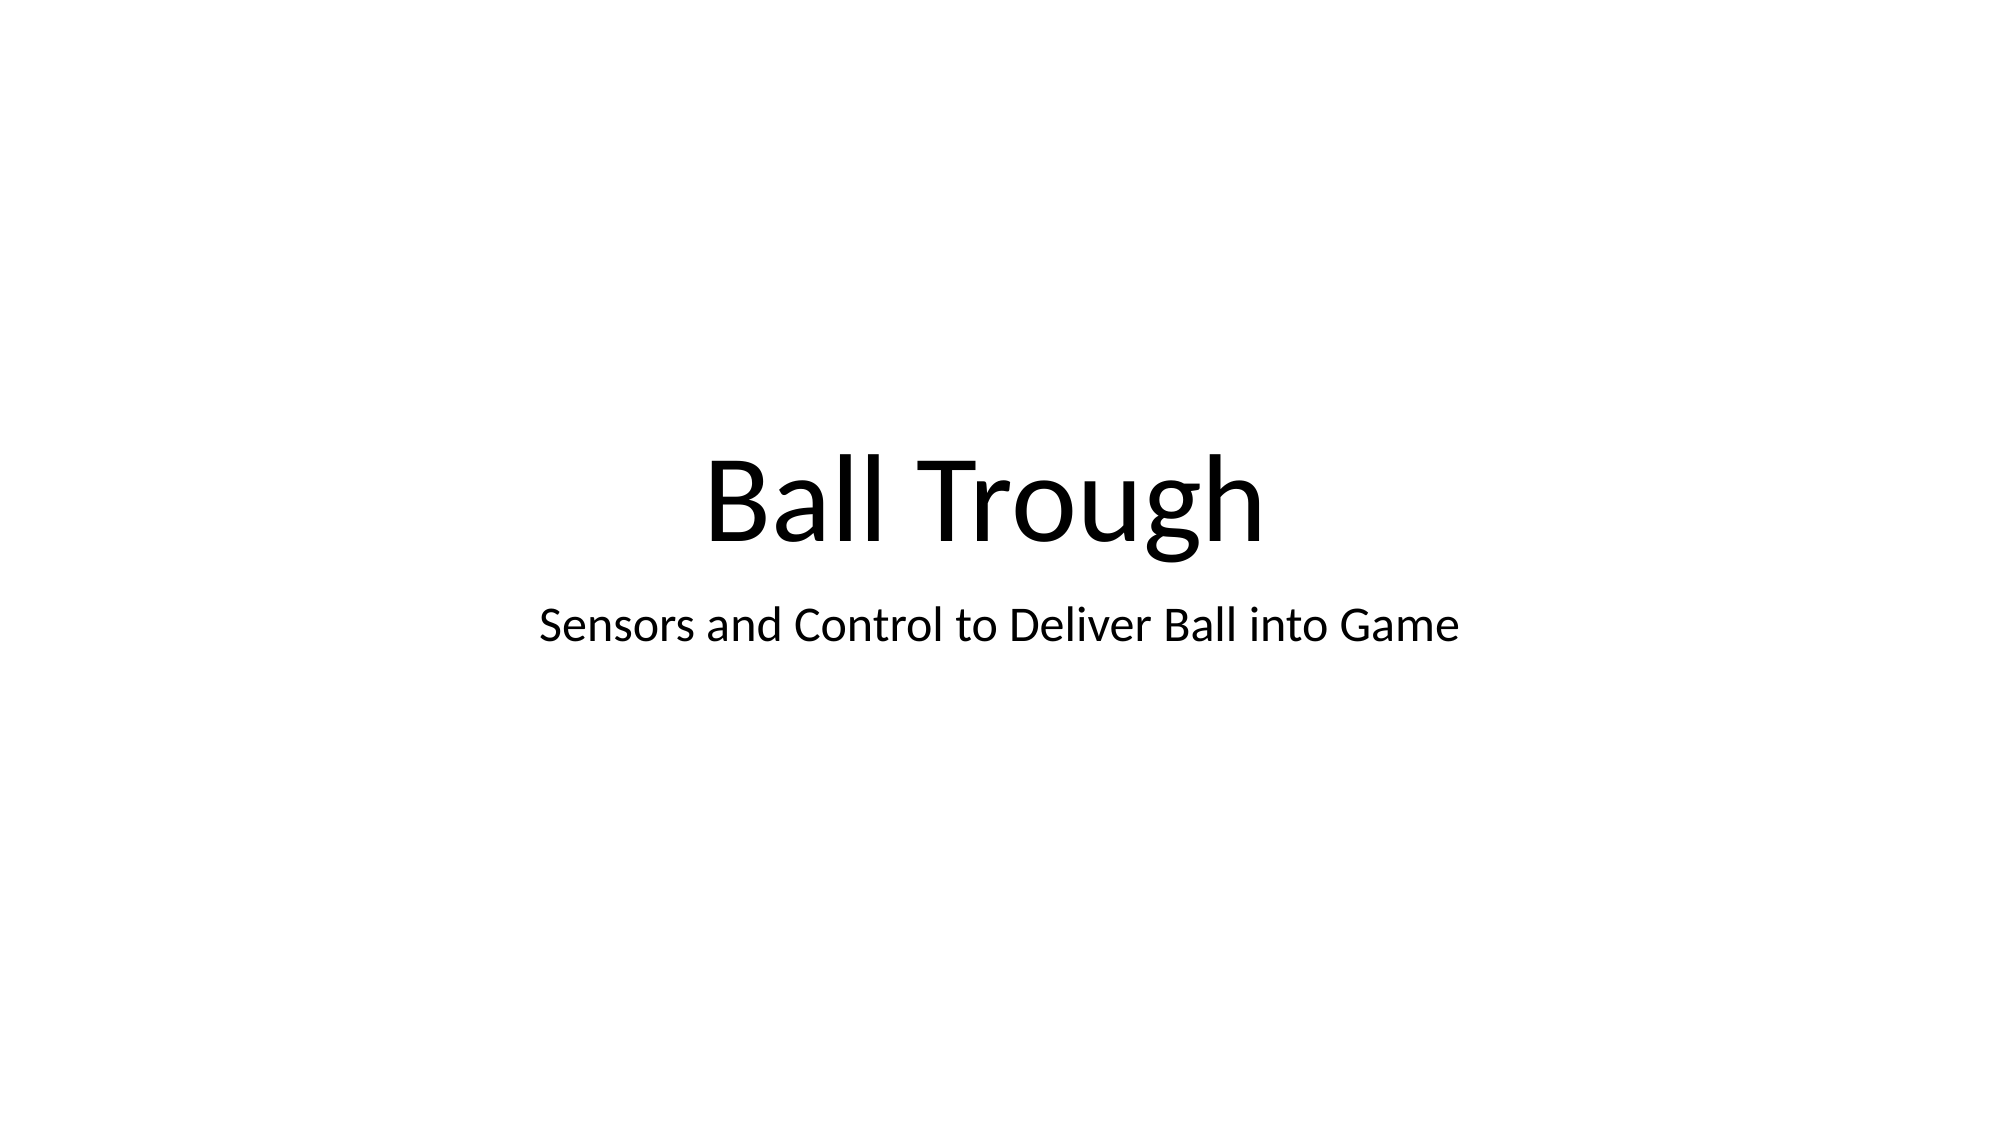

# Ball Trough
Sensors and Control to Deliver Ball into Game